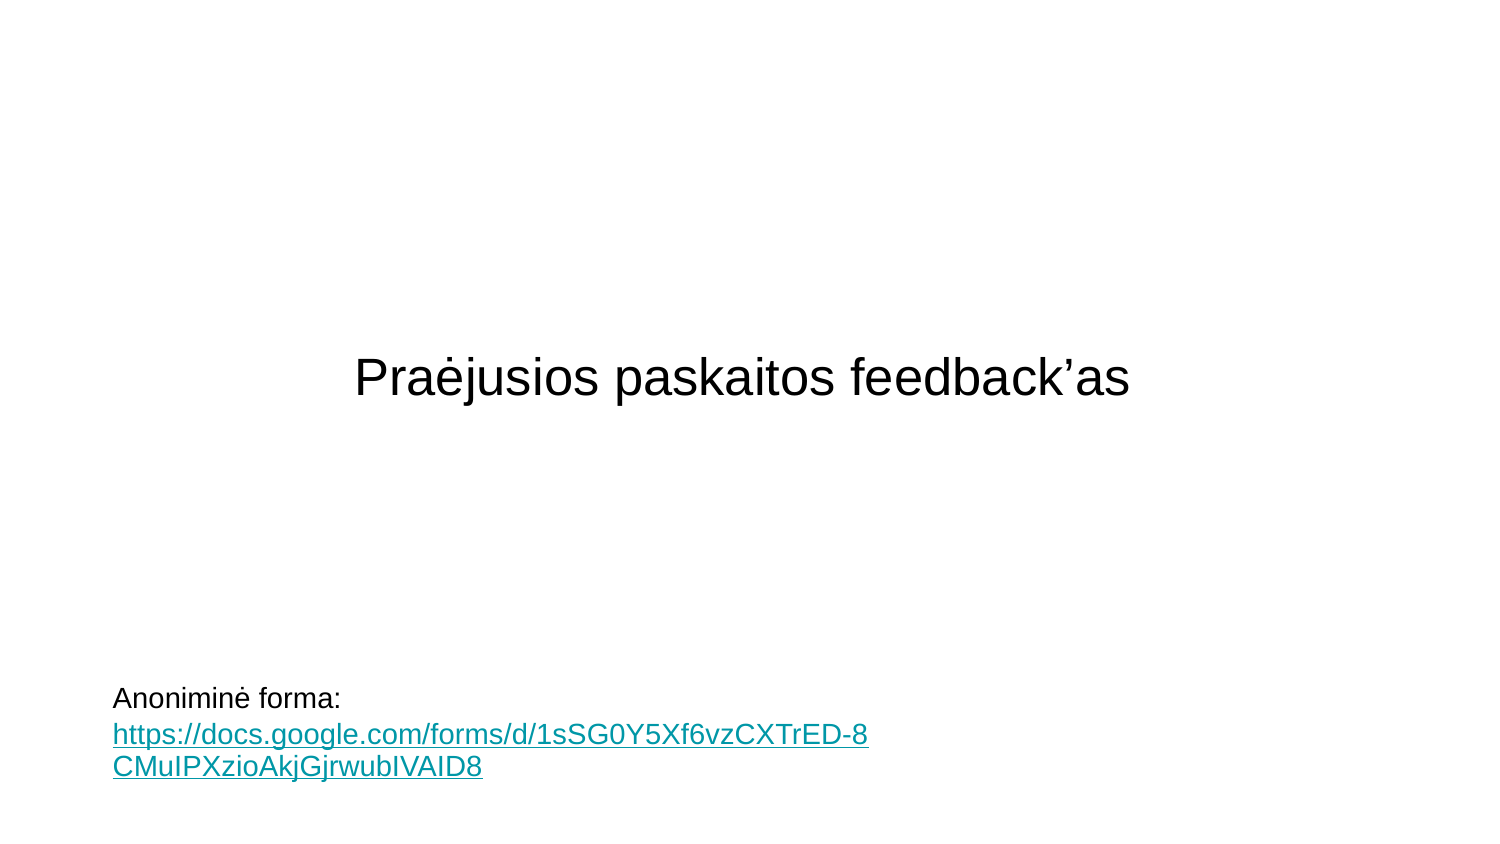

# Praėjusios paskaitos feedback’as
Anoniminė forma: https://docs.google.com/forms/d/1sSG0Y5Xf6vzCXTrED-8CMuIPXzioAkjGjrwubIVAID8